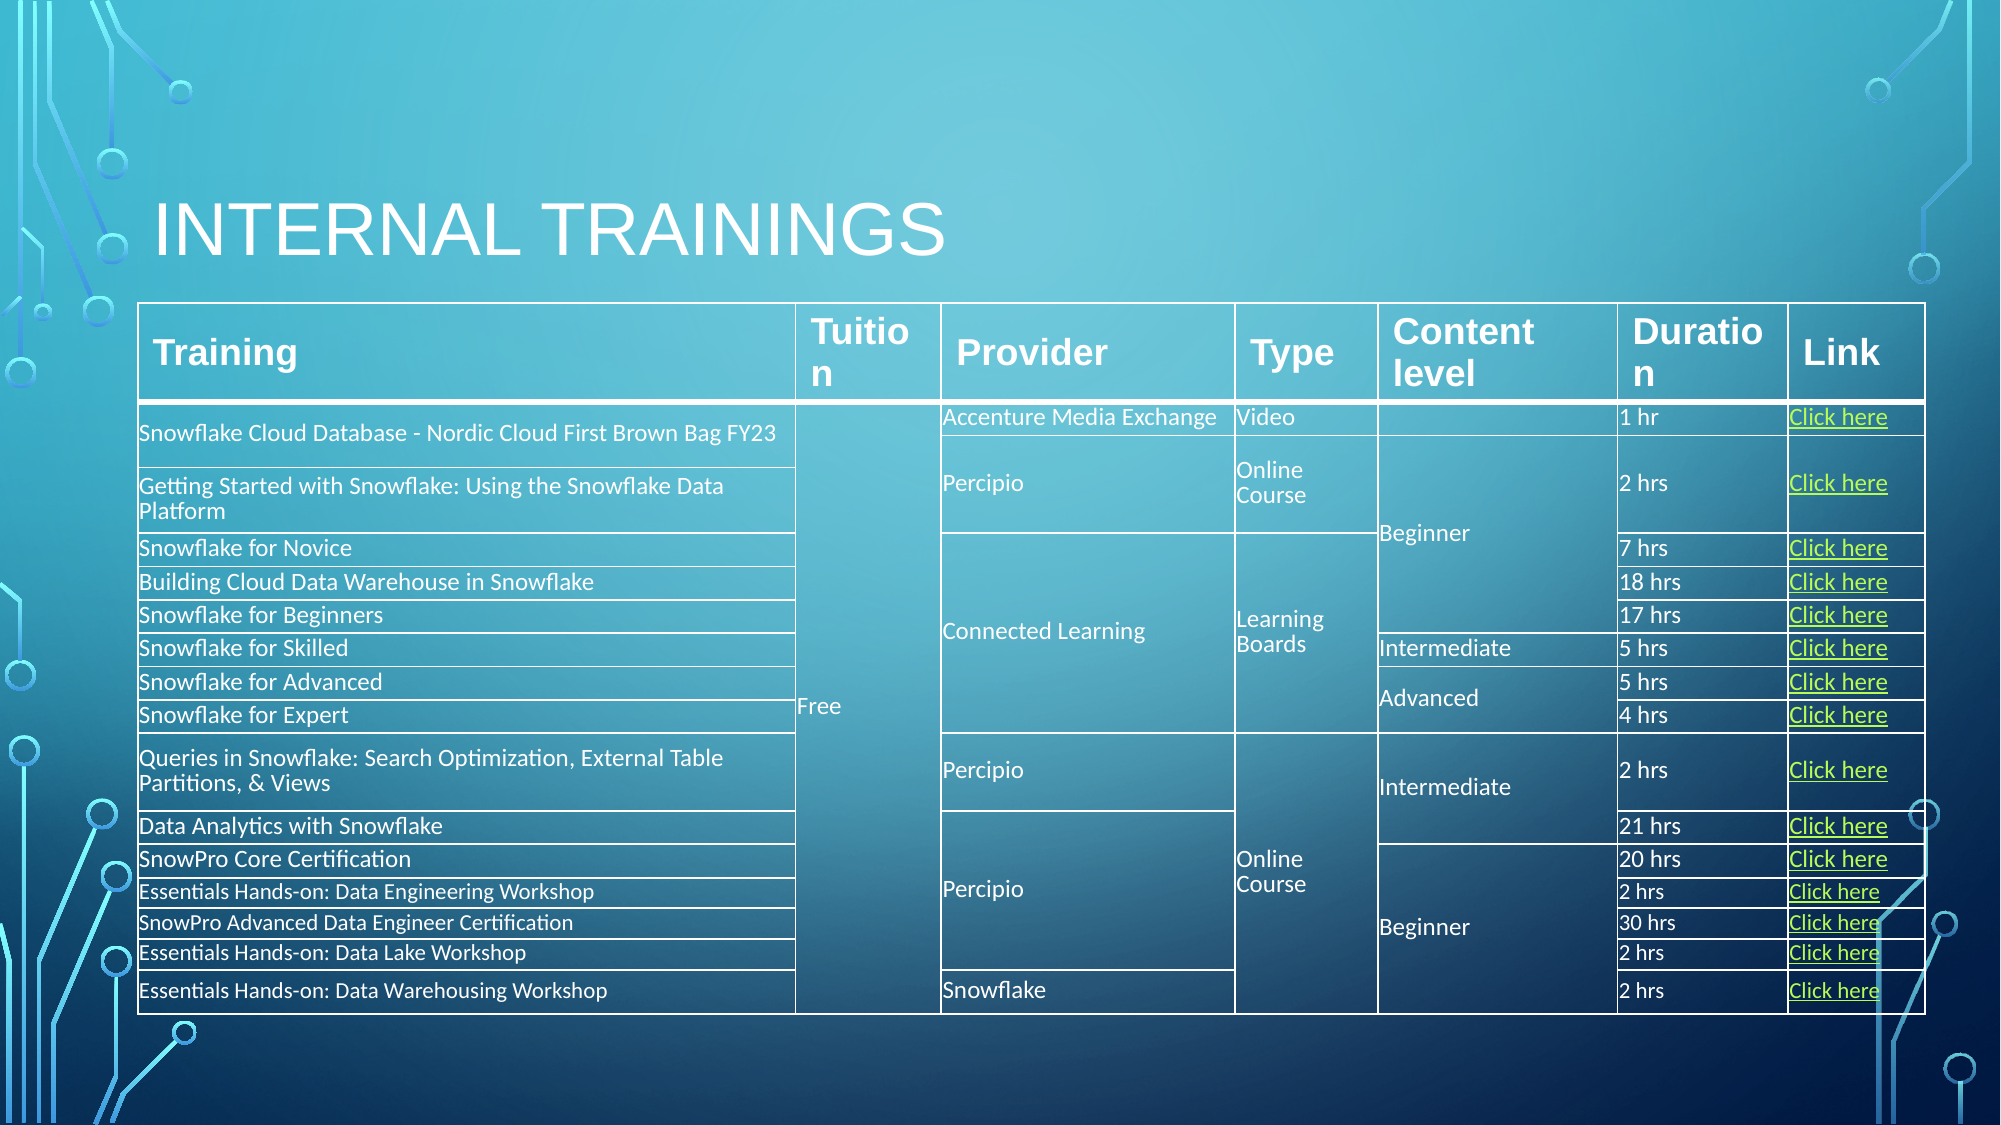

# INTERNAL TRAININGS
| Training | Tuition | Provider | Type | Content level | Duration | Link |
| --- | --- | --- | --- | --- | --- | --- |
| Snowflake Cloud Database - Nordic Cloud First Brown Bag FY23 | Free | Accenture Media Exchange | Video |  | 1 hr | Click here |
|  |  | Percipio | Online Course | Beginner | 2 hrs | Click here |
| Getting Started with Snowflake: Using the Snowflake Data Platform |  |  |  |  |  |  |
| Snowflake for Novice |  | Connected Learning | Learning Boards |  | 7 hrs | Click here |
| Building Cloud Data Warehouse in Snowflake |  |  |  |  | 18 hrs | Click here |
| Snowflake for Beginners |  |  |  |  | 17 hrs | Click here |
| Snowflake for Skilled |  |  |  | Intermediate | 5 hrs | Click here |
| Snowflake for Advanced |  |  |  | Advanced | 5 hrs | Click here |
| Snowflake for Expert |  |  |  |  | 4 hrs | Click here |
| Queries in Snowflake: Search Optimization, External Table Partitions, & Views |  | Percipio | Online Course | Intermediate | 2 hrs | Click here |
| Data Analytics with Snowflake |  | Percipio |  |  | 21 hrs | Click here |
| SnowPro Core Certification |  |  |  | Beginner | 20 hrs | Click here |
| Essentials Hands-on: Data Engineering Workshop |  |  |  |  | 2 hrs | Click here |
| SnowPro Advanced Data Engineer Certification |  |  |  |  | 30 hrs | Click here |
| Essentials Hands-on: Data Lake Workshop |  |  |  |  | 2 hrs | Click here |
| Essentials Hands-on: Data Warehousing Workshop |  | Snowflake |  |  | 2 hrs | Click here |